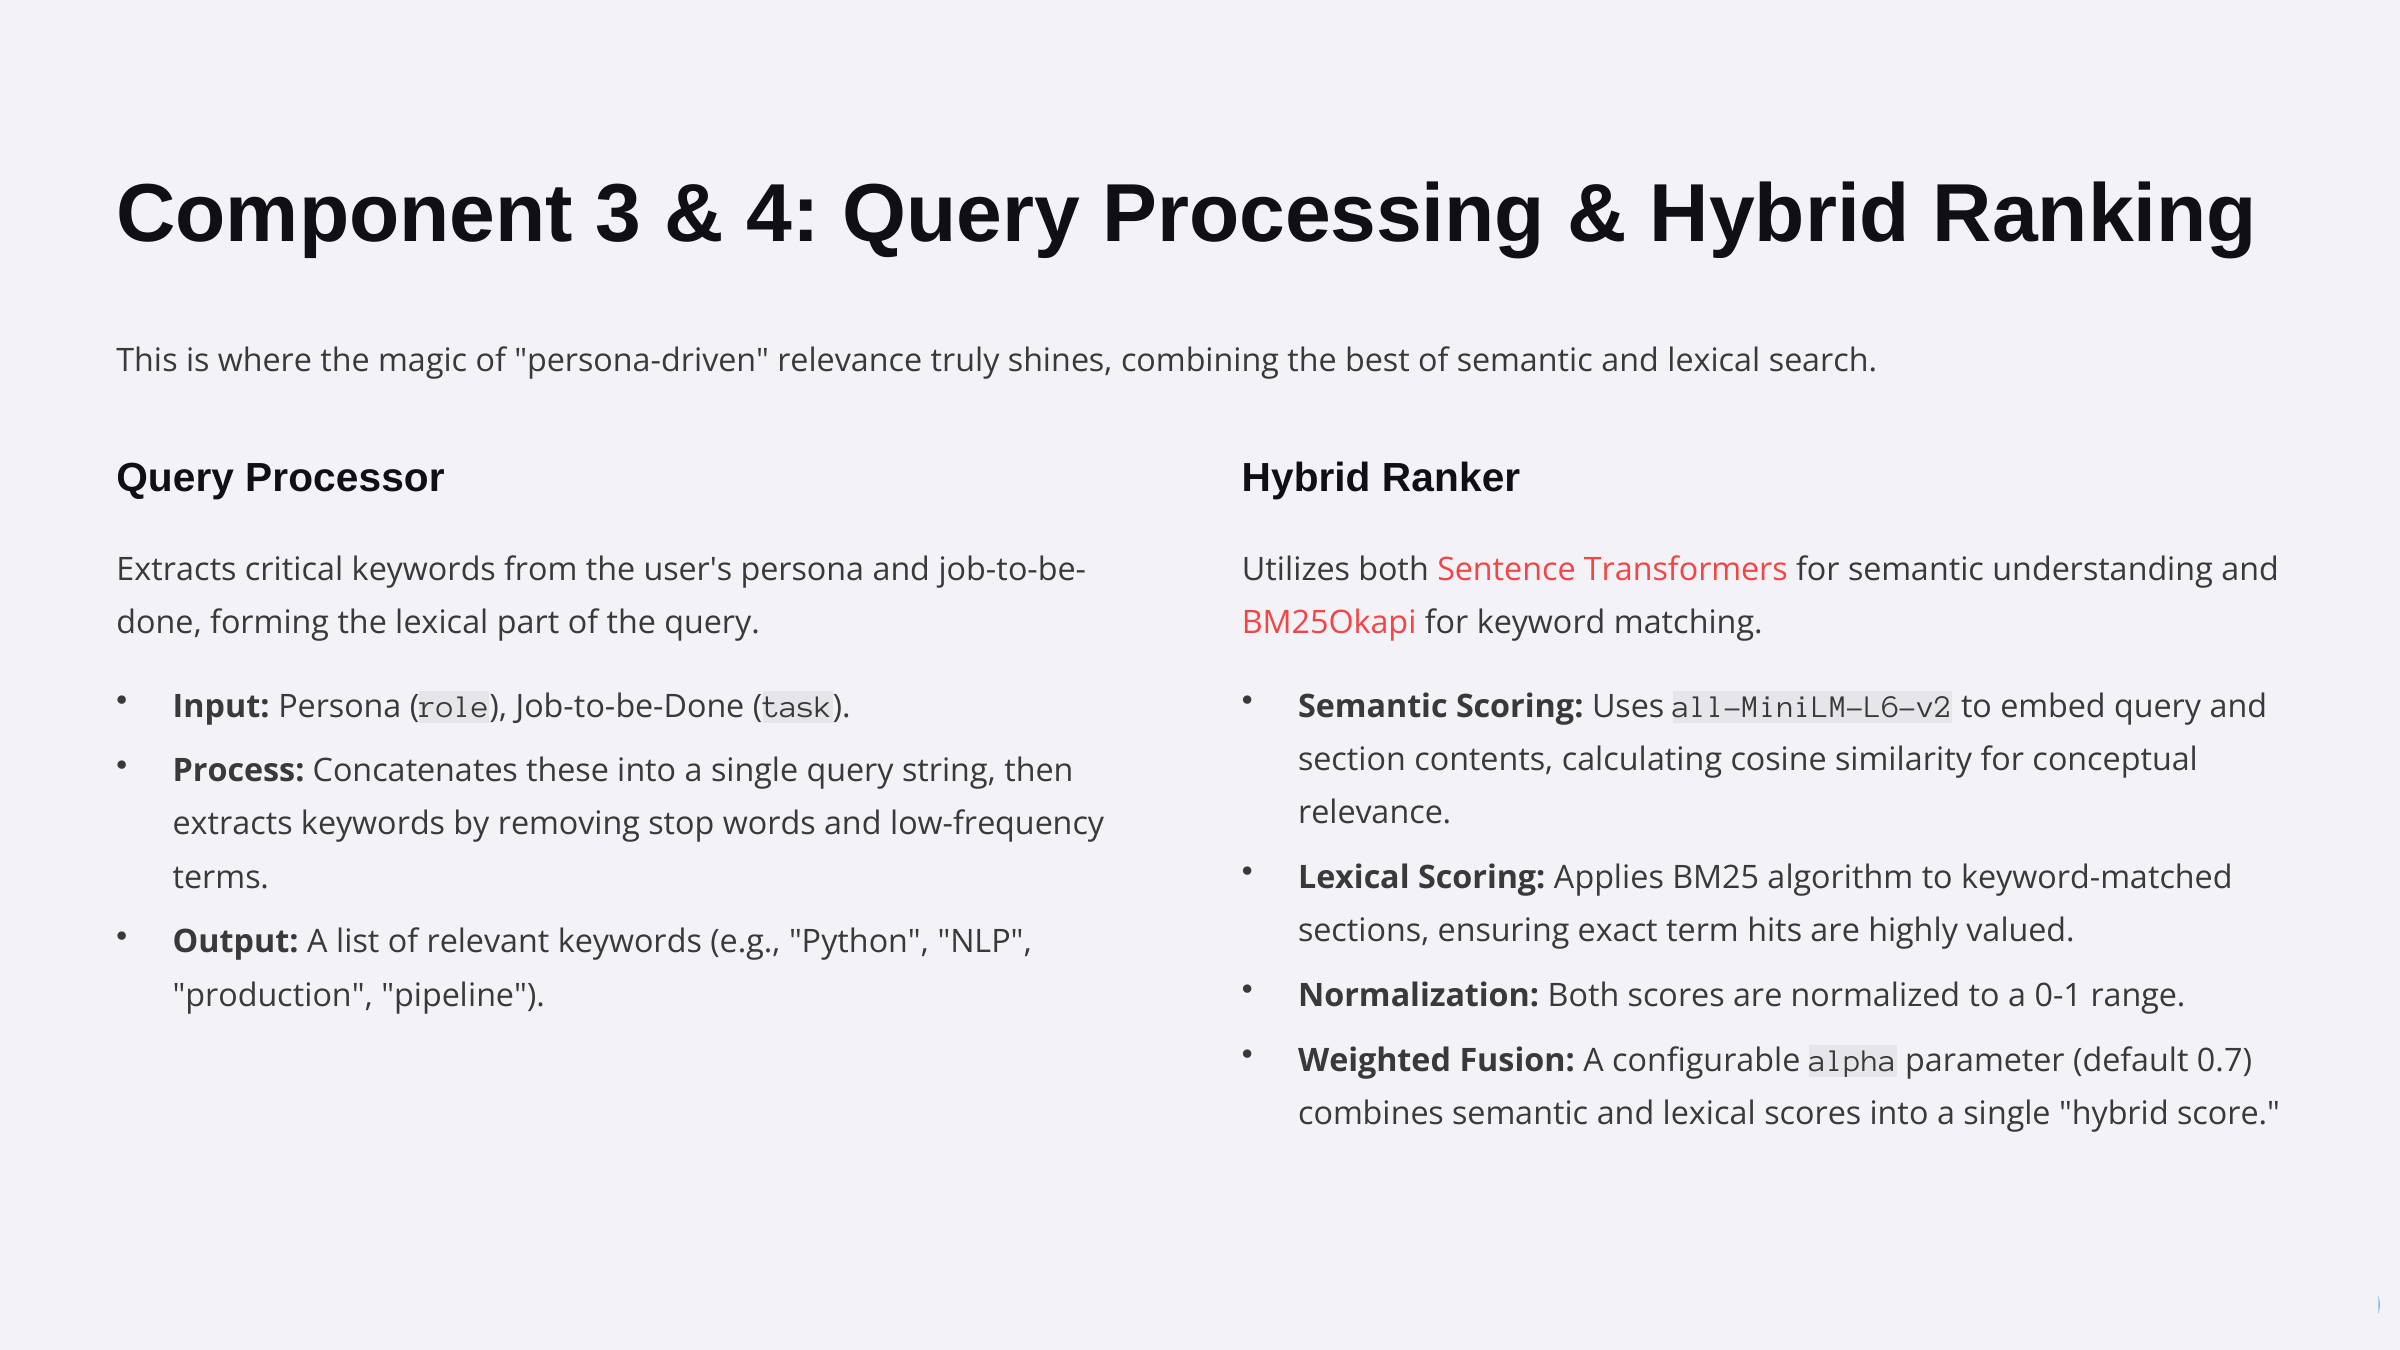

Component 3 & 4: Query Processing & Hybrid Ranking
This is where the magic of "persona-driven" relevance truly shines, combining the best of semantic and lexical search.
Query Processor
Hybrid Ranker
Extracts critical keywords from the user's persona and job-to-be-done, forming the lexical part of the query.
Utilizes both Sentence Transformers for semantic understanding and BM25Okapi for keyword matching.
Input: Persona (role), Job-to-be-Done (task).
Semantic Scoring: Uses all-MiniLM-L6-v2 to embed query and section contents, calculating cosine similarity for conceptual relevance.
Process: Concatenates these into a single query string, then extracts keywords by removing stop words and low-frequency terms.
Lexical Scoring: Applies BM25 algorithm to keyword-matched sections, ensuring exact term hits are highly valued.
Output: A list of relevant keywords (e.g., "Python", "NLP", "production", "pipeline").
Normalization: Both scores are normalized to a 0-1 range.
Weighted Fusion: A configurable alpha parameter (default 0.7) combines semantic and lexical scores into a single "hybrid score."